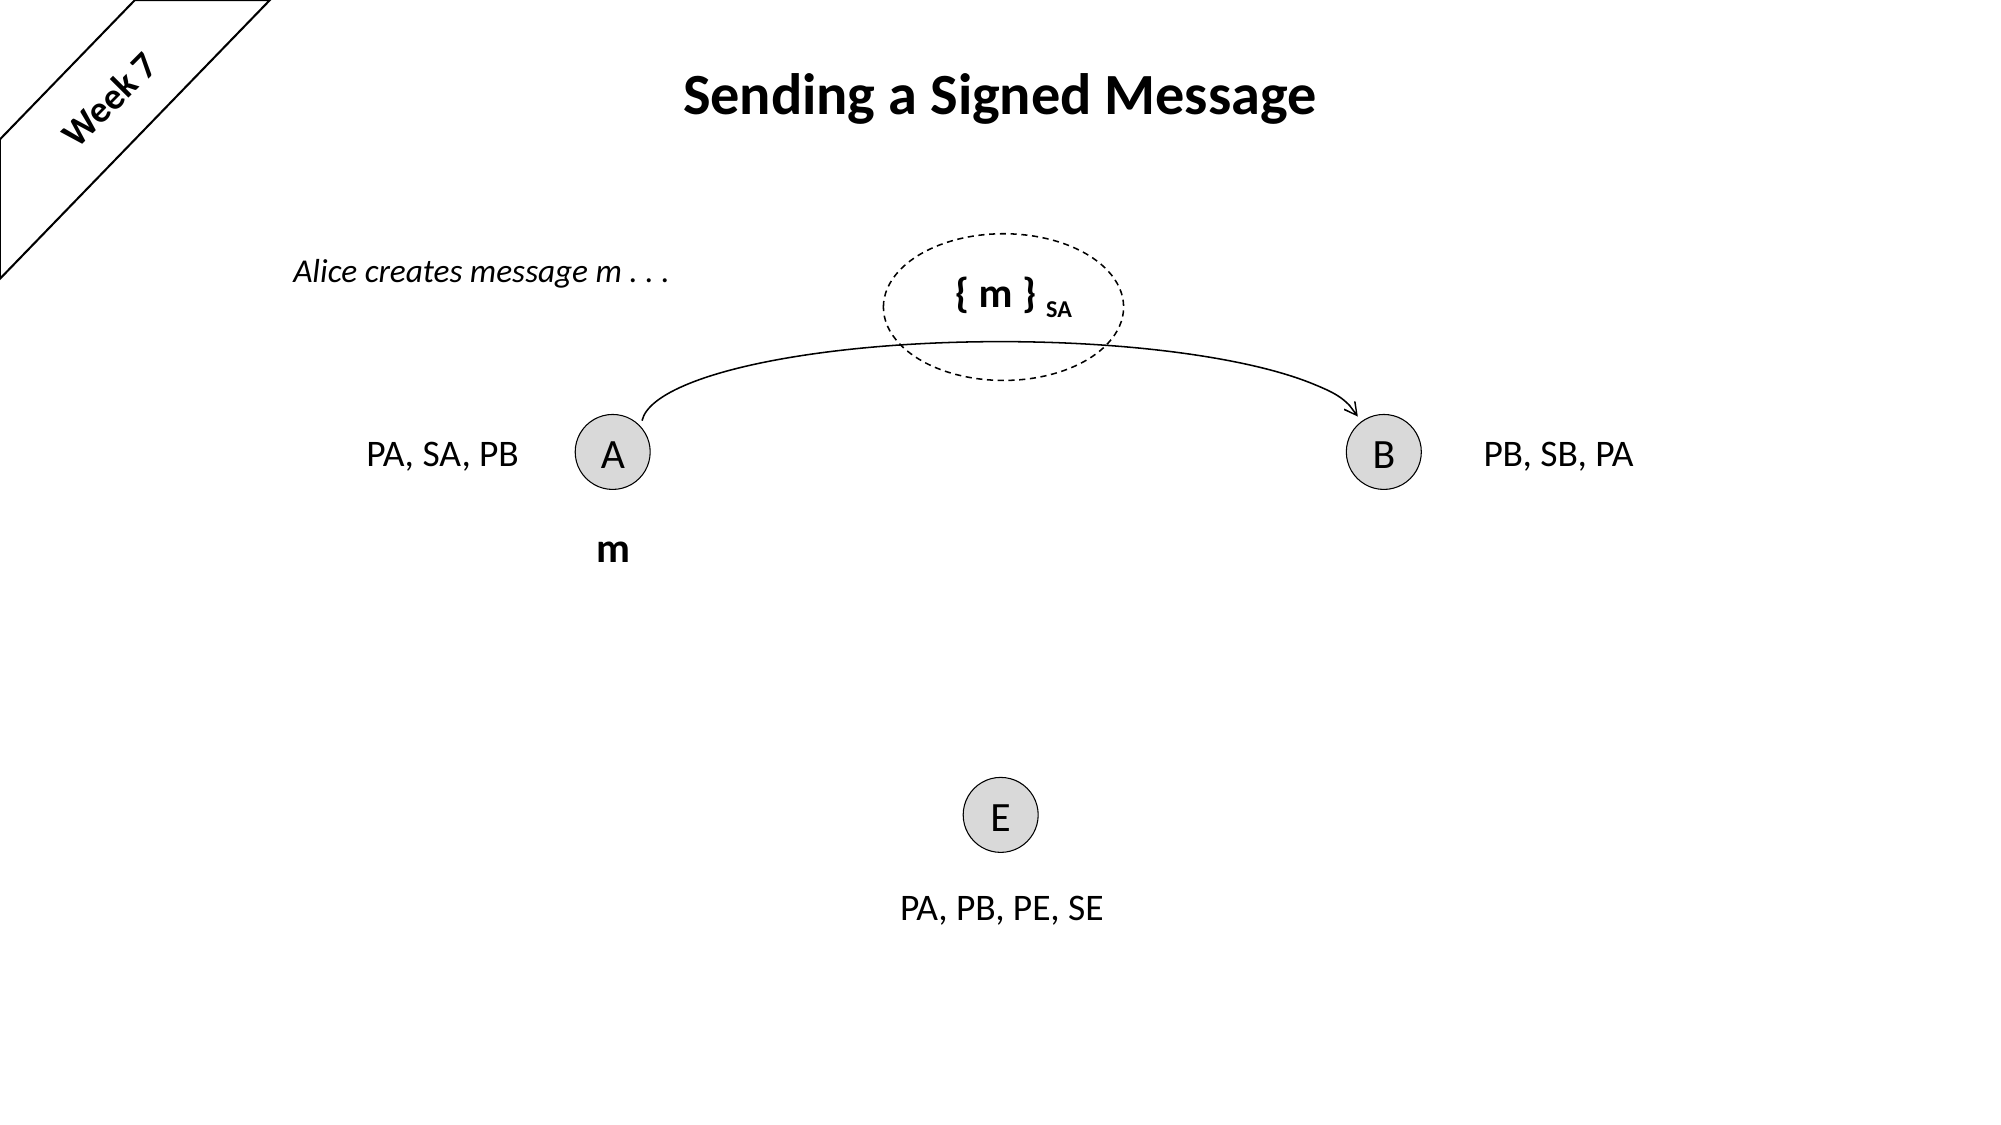

# Sending a Signed Message
Week 7

Alice creates message m . . .
{ m } SA

A
B
PA, SA, PB
PB, SB, PA
m
E
PA, PB, PE, SE